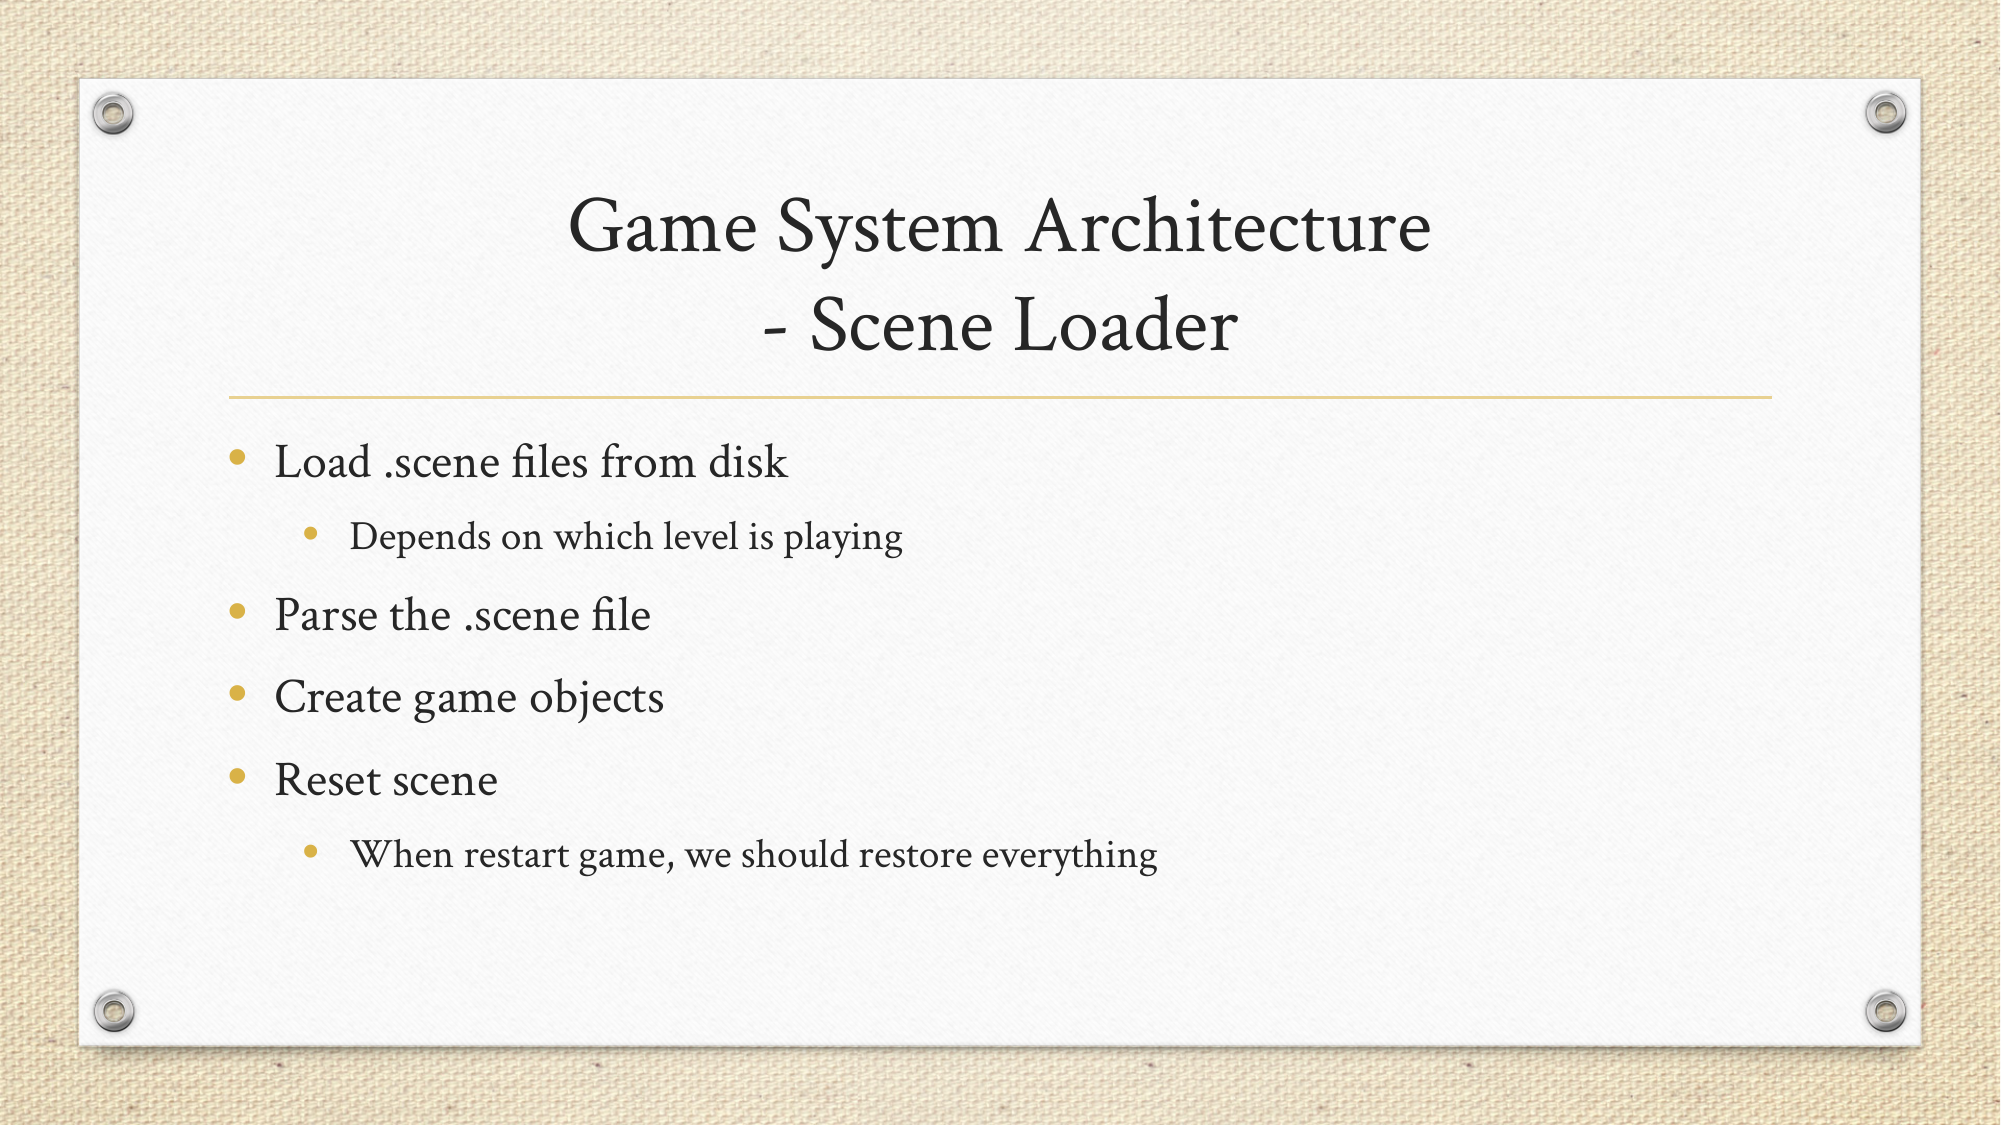

# Game System Architecture - Scene Loader
Load .scene files from disk
Depends on which level is playing
Parse the .scene file
Create game objects
Reset scene
When restart game, we should restore everything